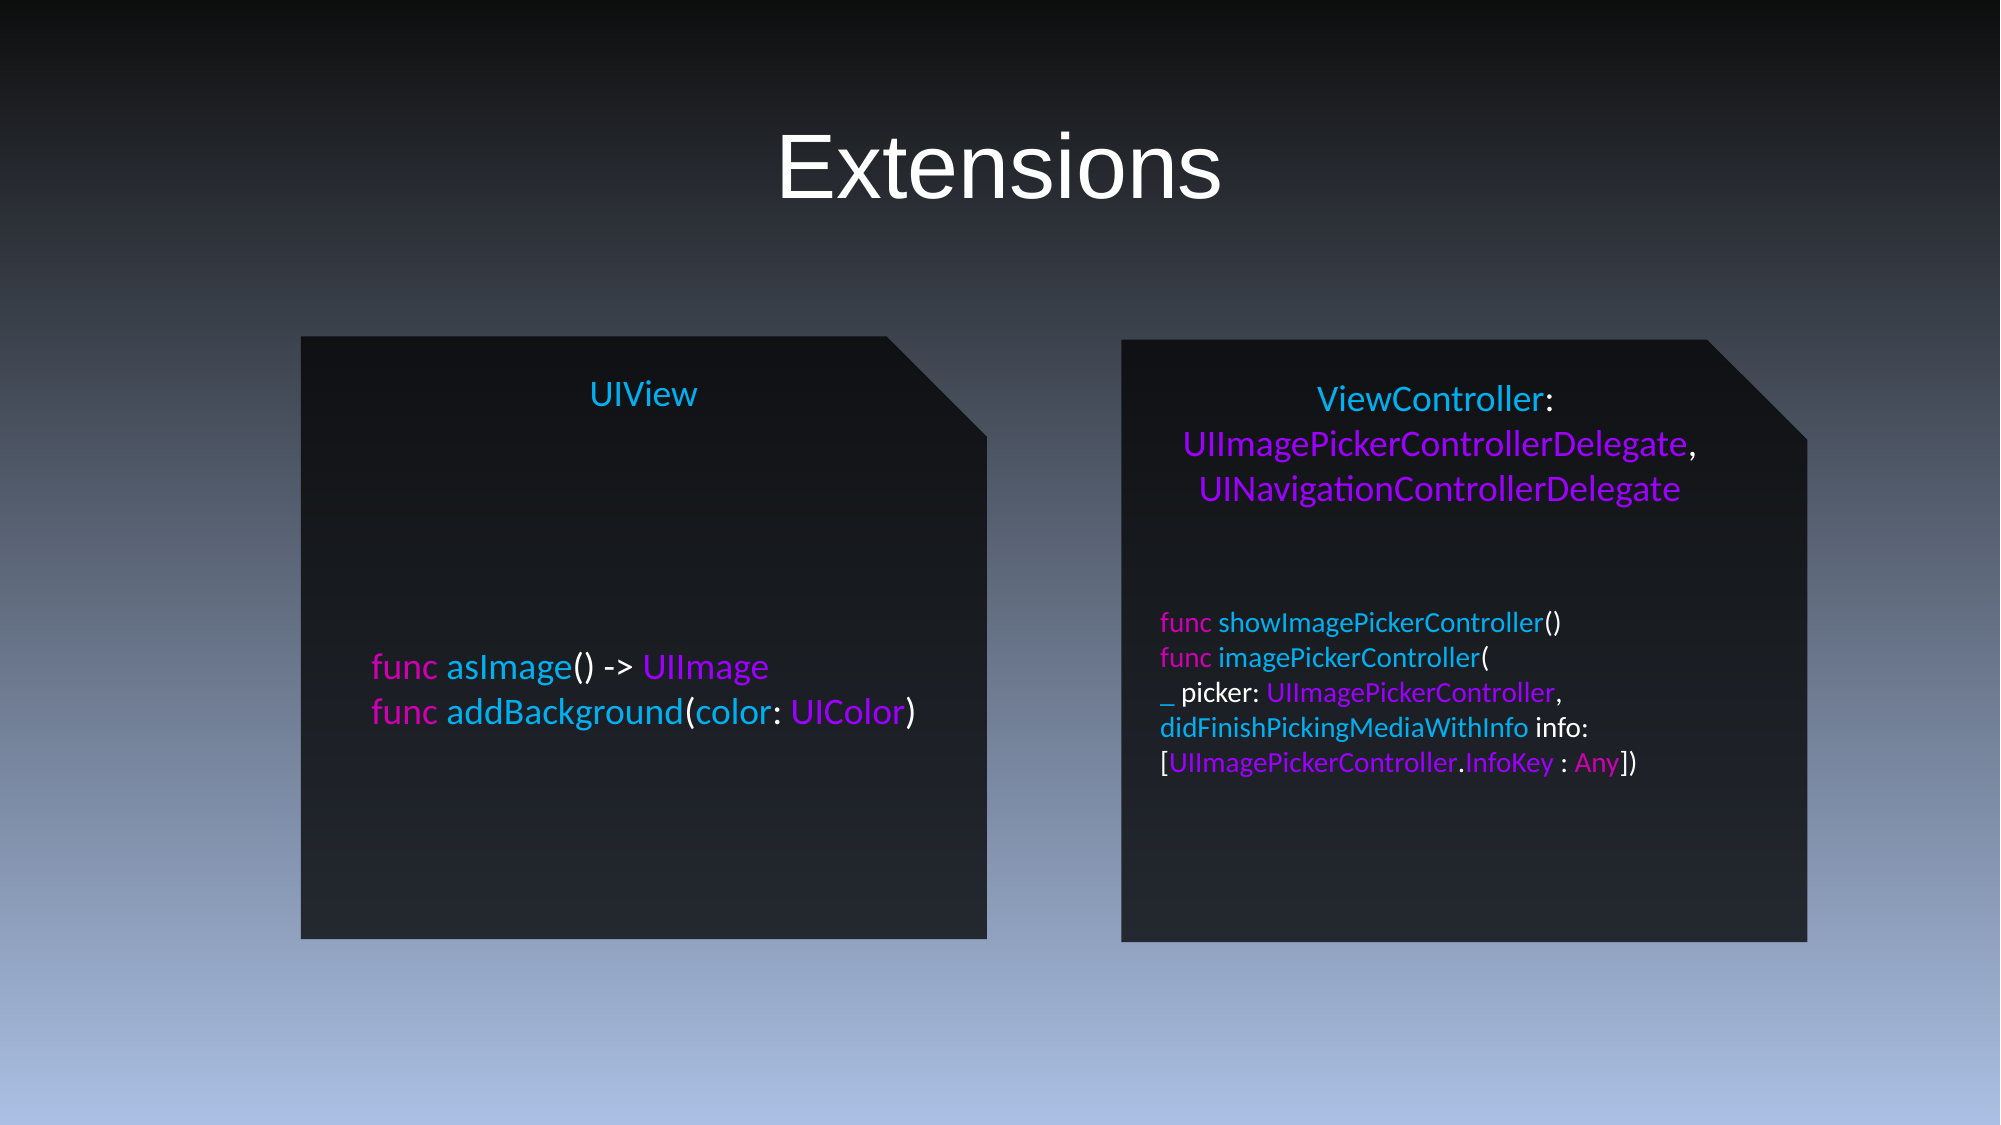

# Extensions

UIView
ViewController:
UIImagePickerControllerDelegate, UINavigationControllerDelegate

func showImagePickerController()
func imagePickerController(
_ picker: UIImagePickerController,
didFinishPickingMediaWithInfo info: [UIImagePickerController.InfoKey : Any])

func asImage() -> UIImage
func addBackground(color: UIColor)